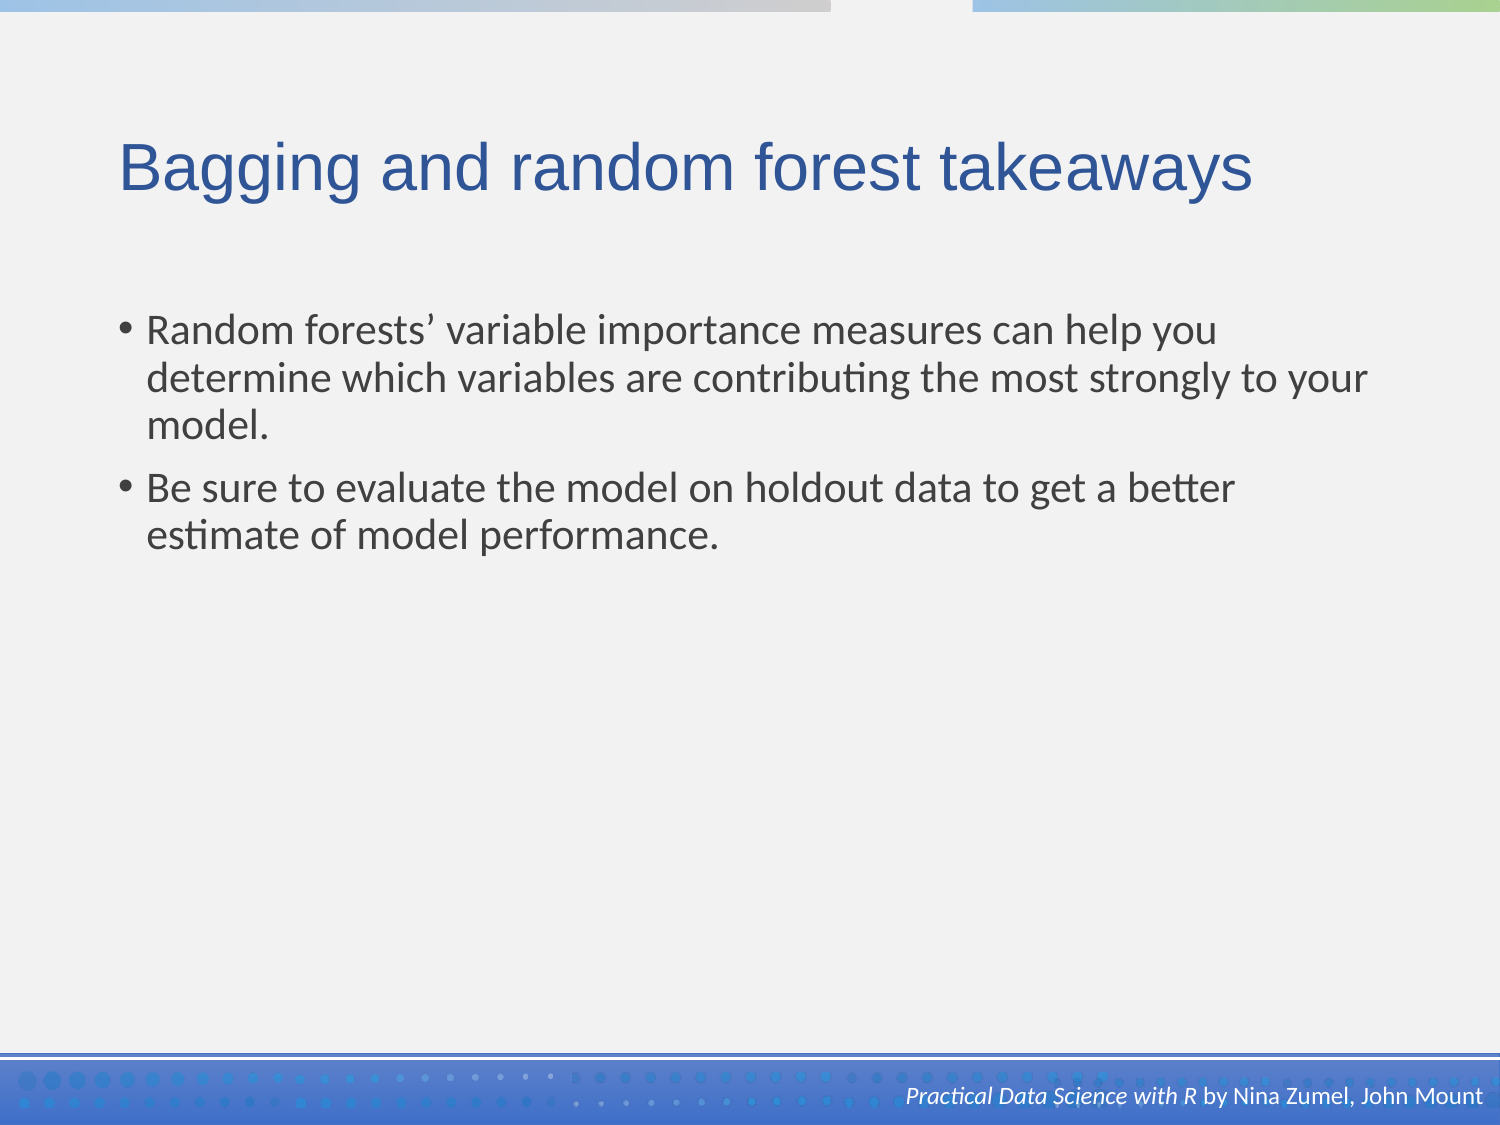

# Bagging and random forest takeaways
Random forests’ variable importance measures can help you determine which variables are contributing the most strongly to your model.
Be sure to evaluate the model on holdout data to get a better estimate of model performance.
Practical Data Science with R by Nina Zumel, John Mount